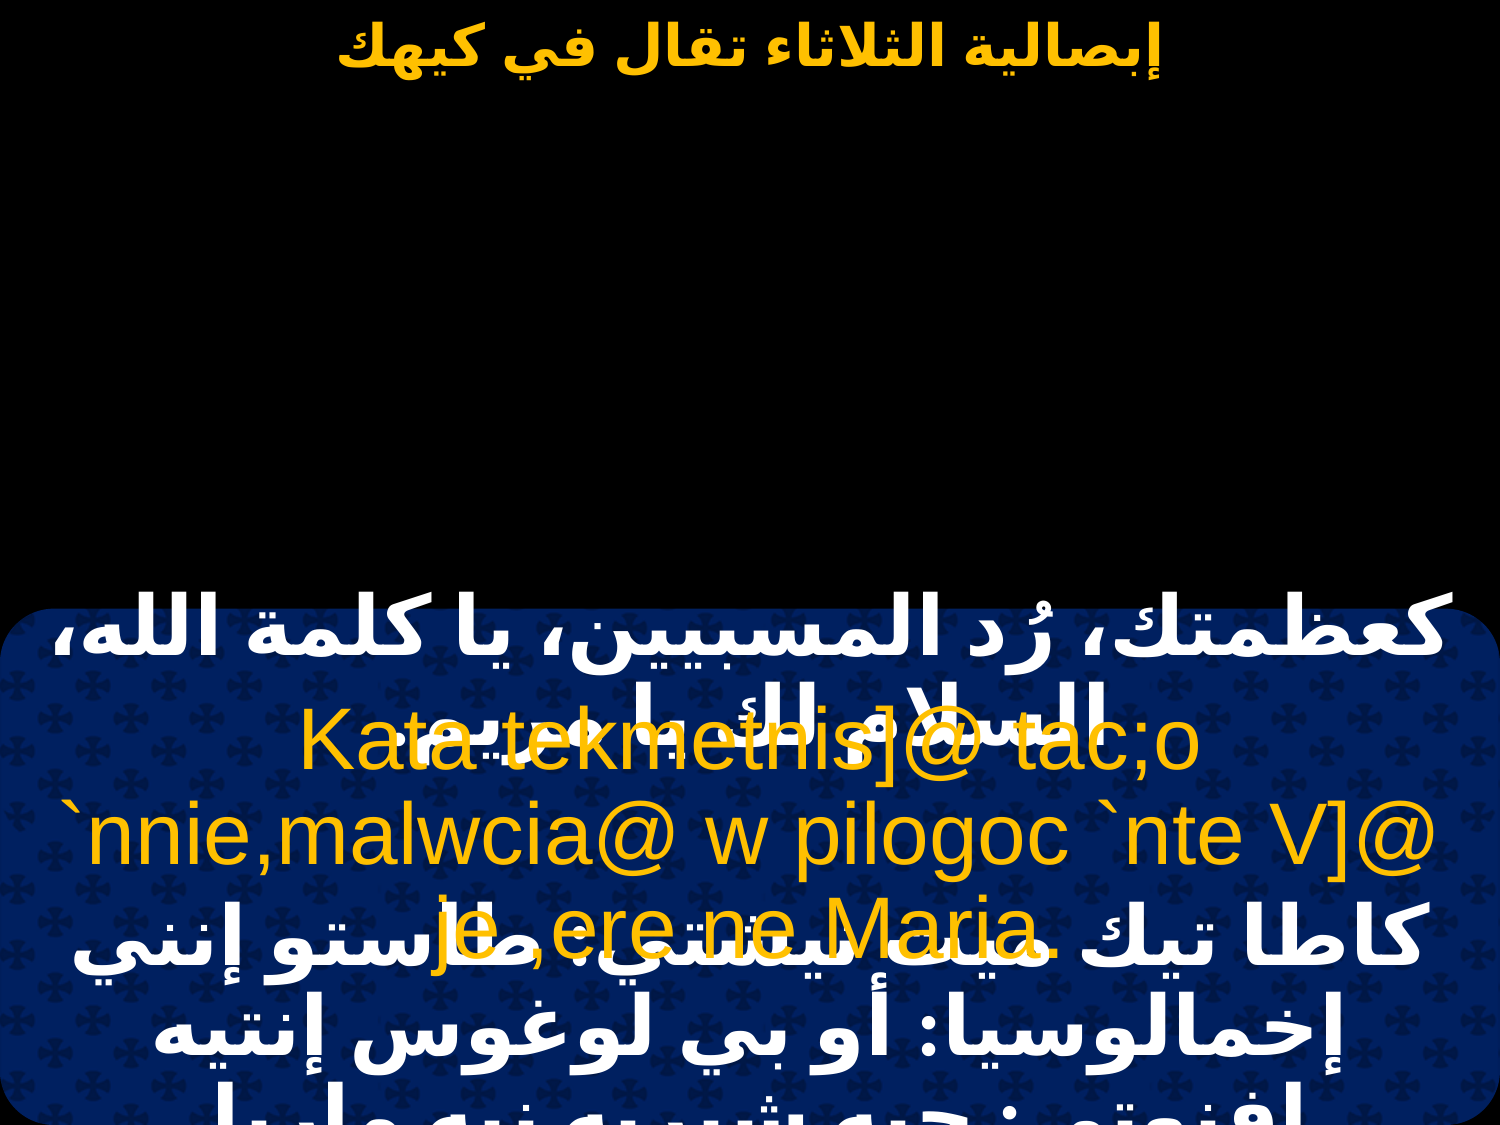

#
كعظمتك، رُد المسبيين، يا كلمة الله، السلام لك يا مريم.
Kata tekmetnis]@ tac;o `nnie,malwcia@ w pilogoc `nte V]@ je ,ere ne Maria.
كاطا تيك ميت نيشتي: طاستو إنني إخمالوسيا: أو بي لوغوس إنتيه إفنوتي: چيه شيريه نيه ماريا.